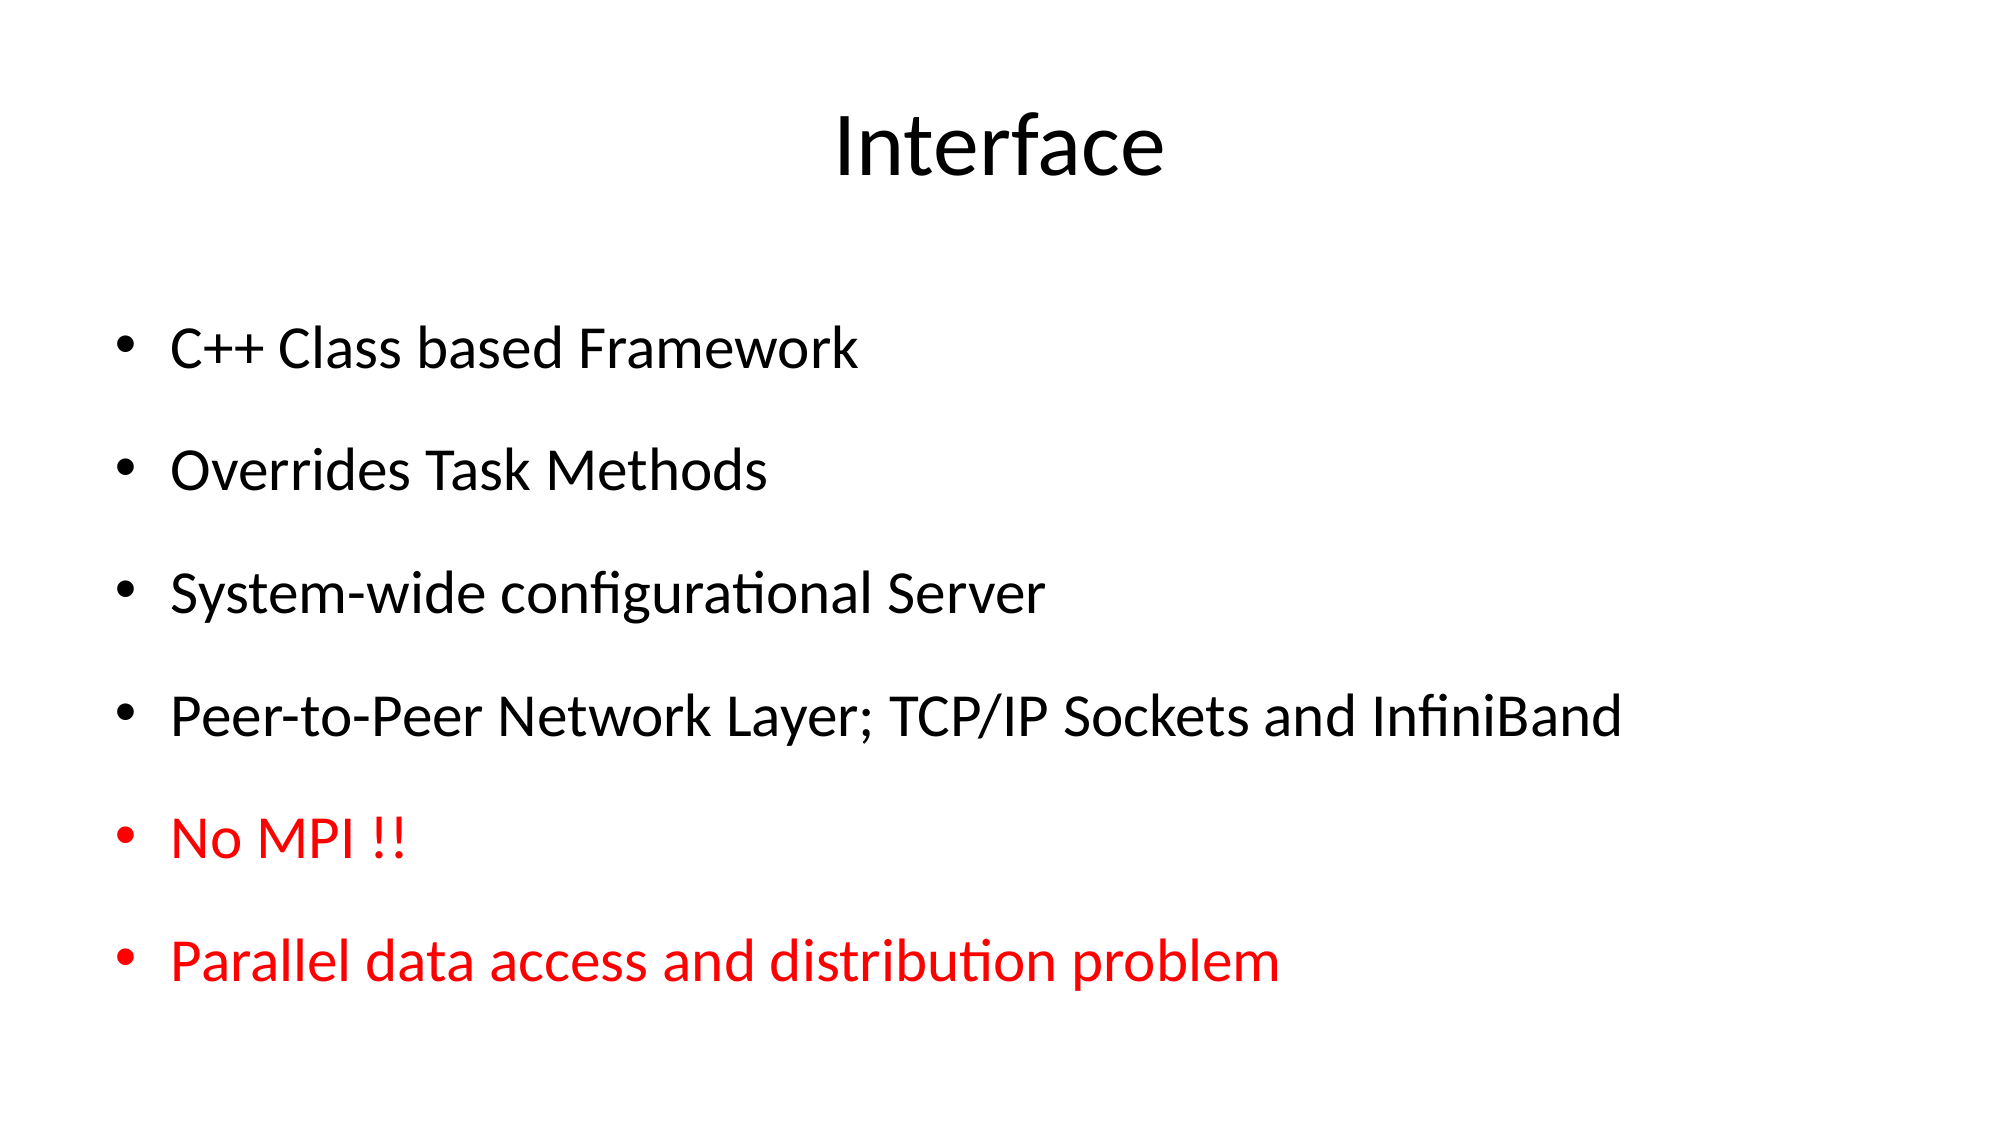

# Interface
C++ Class based Framework
Overrides Task Methods
System-wide configurational Server
Peer-to-Peer Network Layer; TCP/IP Sockets and InfiniBand
No MPI !!
Parallel data access and distribution problem